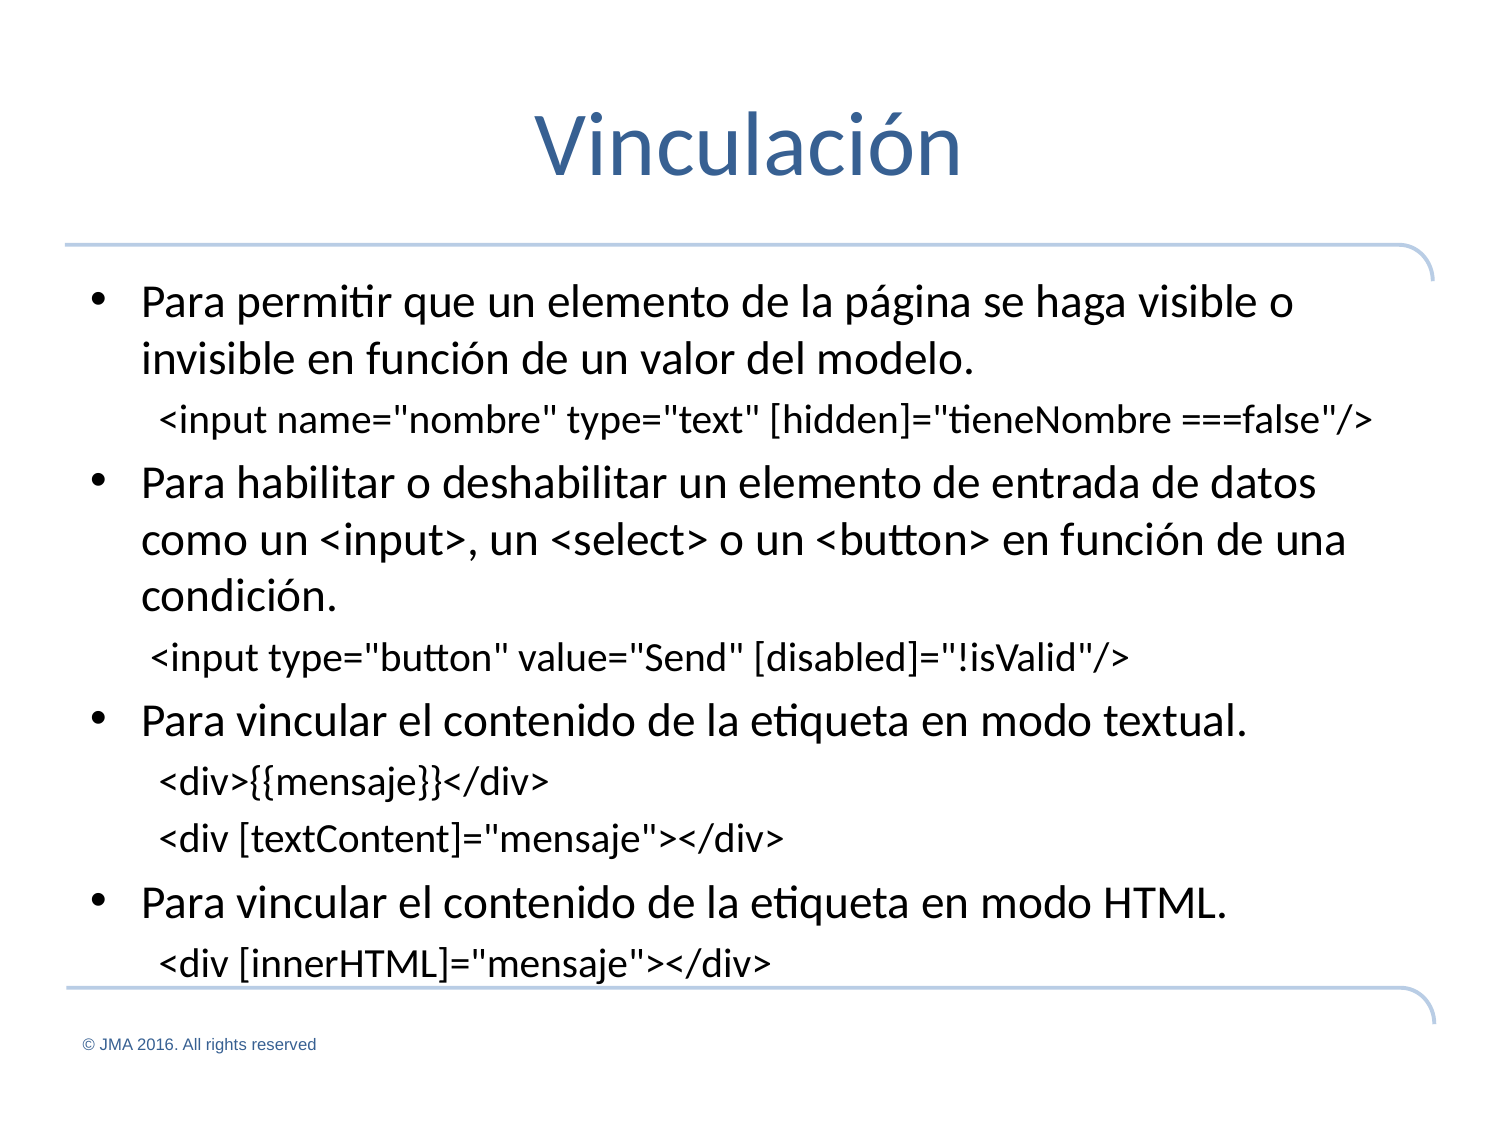

# Vinculación
Para permitir que un elemento de la página se haga visible o invisible en función de un valor del modelo.
<input name="nombre" type="text" [hidden]="tieneNombre ===false"/>
Para habilitar o deshabilitar un elemento de entrada de datos como un <input>, un <select> o un <button> en función de una condición.
<input type="button" value="Send" [disabled]="!isValid"/>
Para vincular el contenido de la etiqueta en modo textual.
<div>{{mensaje}}</div>
<div [textContent]="mensaje"></div>
Para vincular el contenido de la etiqueta en modo HTML.
<div [innerHTML]="mensaje"></div>